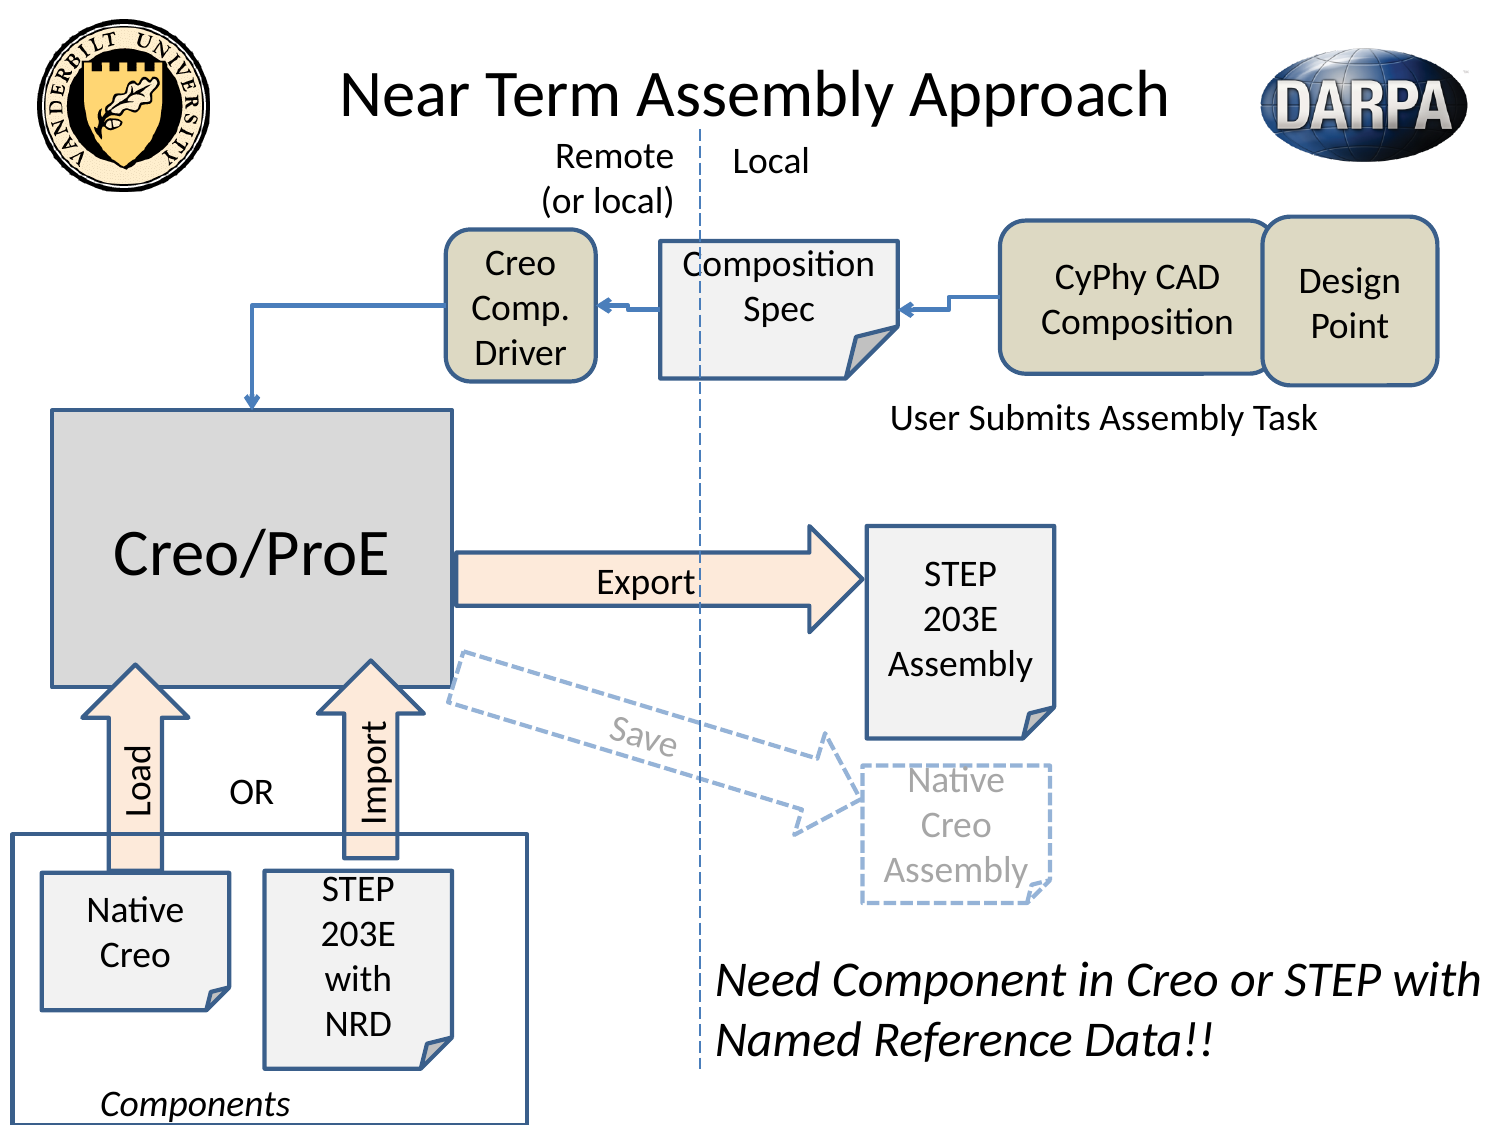

# Near Term Assembly Approach
Remote
 (or local)
Local
Design
Point
CyPhy CAD Composition
Creo
Comp.
Driver
Composition
Spec
User Submits Assembly Task
Creo/ProE
Export
STEP
203E
Assembly
Save
Import
Load
OR
Native
Creo
Assembly

STEP
203E
with
NRD
Native
Creo
Need Component in Creo or STEP with Named Reference Data!!
Components